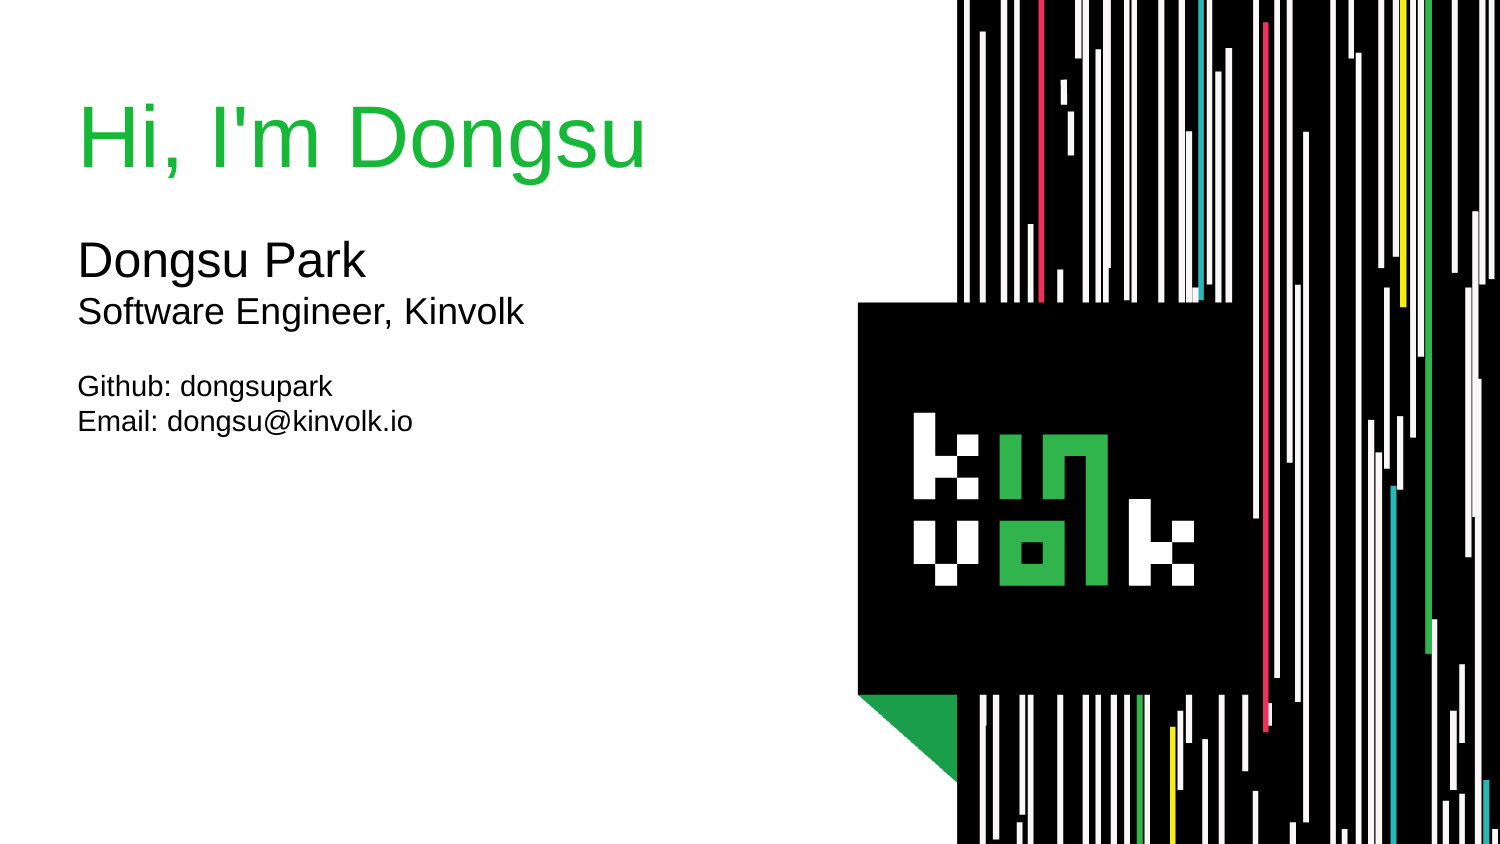

# Hi, I'm Dongsu
Dongsu Park
Software Engineer, Kinvolk

Github: dongsupark
Email: dongsu@kinvolk.io